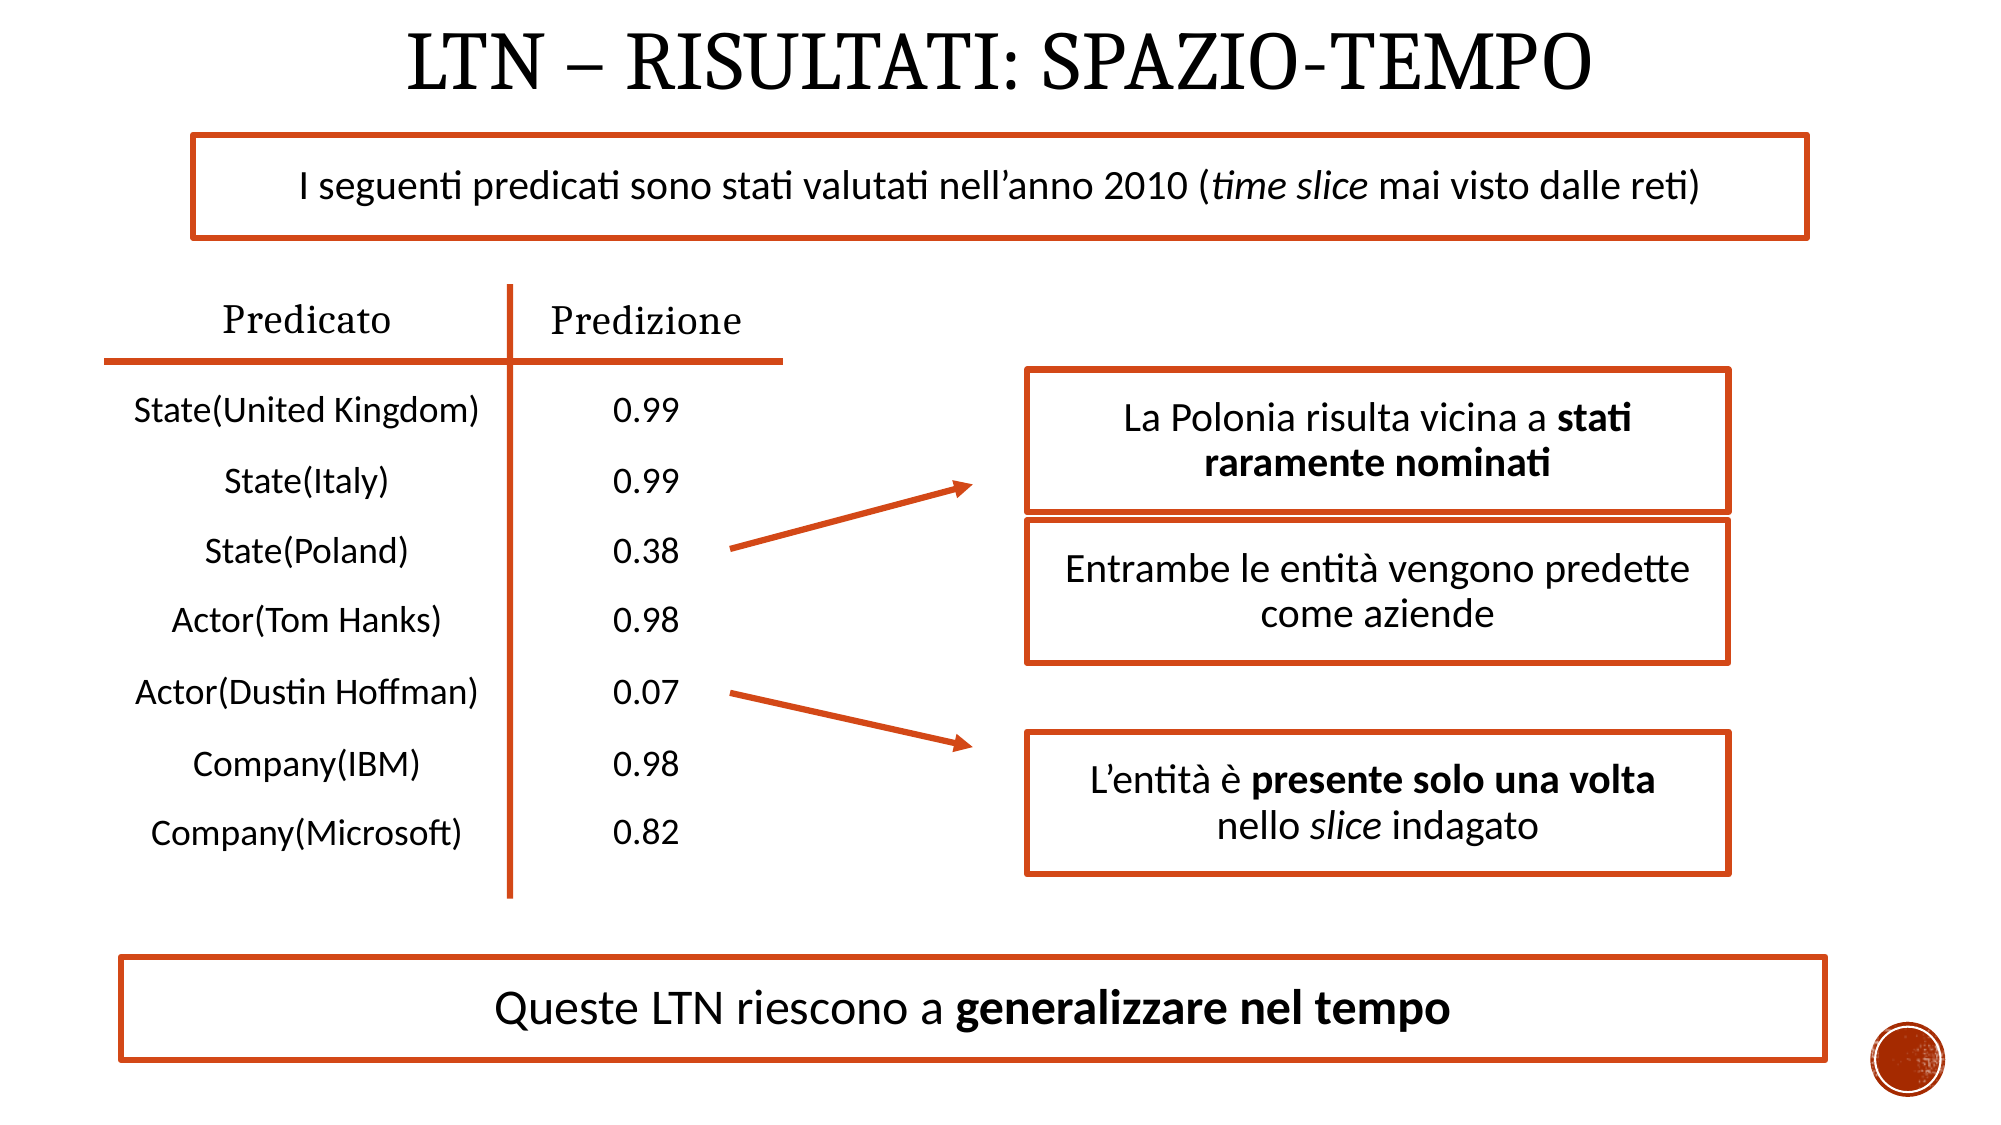

# ltn – risultati: spazio-tempo
I seguenti predicati sono stati valutati nell’anno 2010 (time slice mai visto dalle reti)
Predicato
Predizione
La Polonia risulta vicina a stati raramente nominati
State(United Kingdom)
0.99
State(Italy)
0.99
State(Poland)
0.38
Entrambe le entità vengono predette come aziende
Actor(Tom Hanks)
0.98
Actor(Dustin Hoffman)
0.07
Company(IBM)
0.98
L’entità è presente solo una volta
nello slice indagato
0.82
Company(Microsoft)
Queste LTN riescono a generalizzare nel tempo